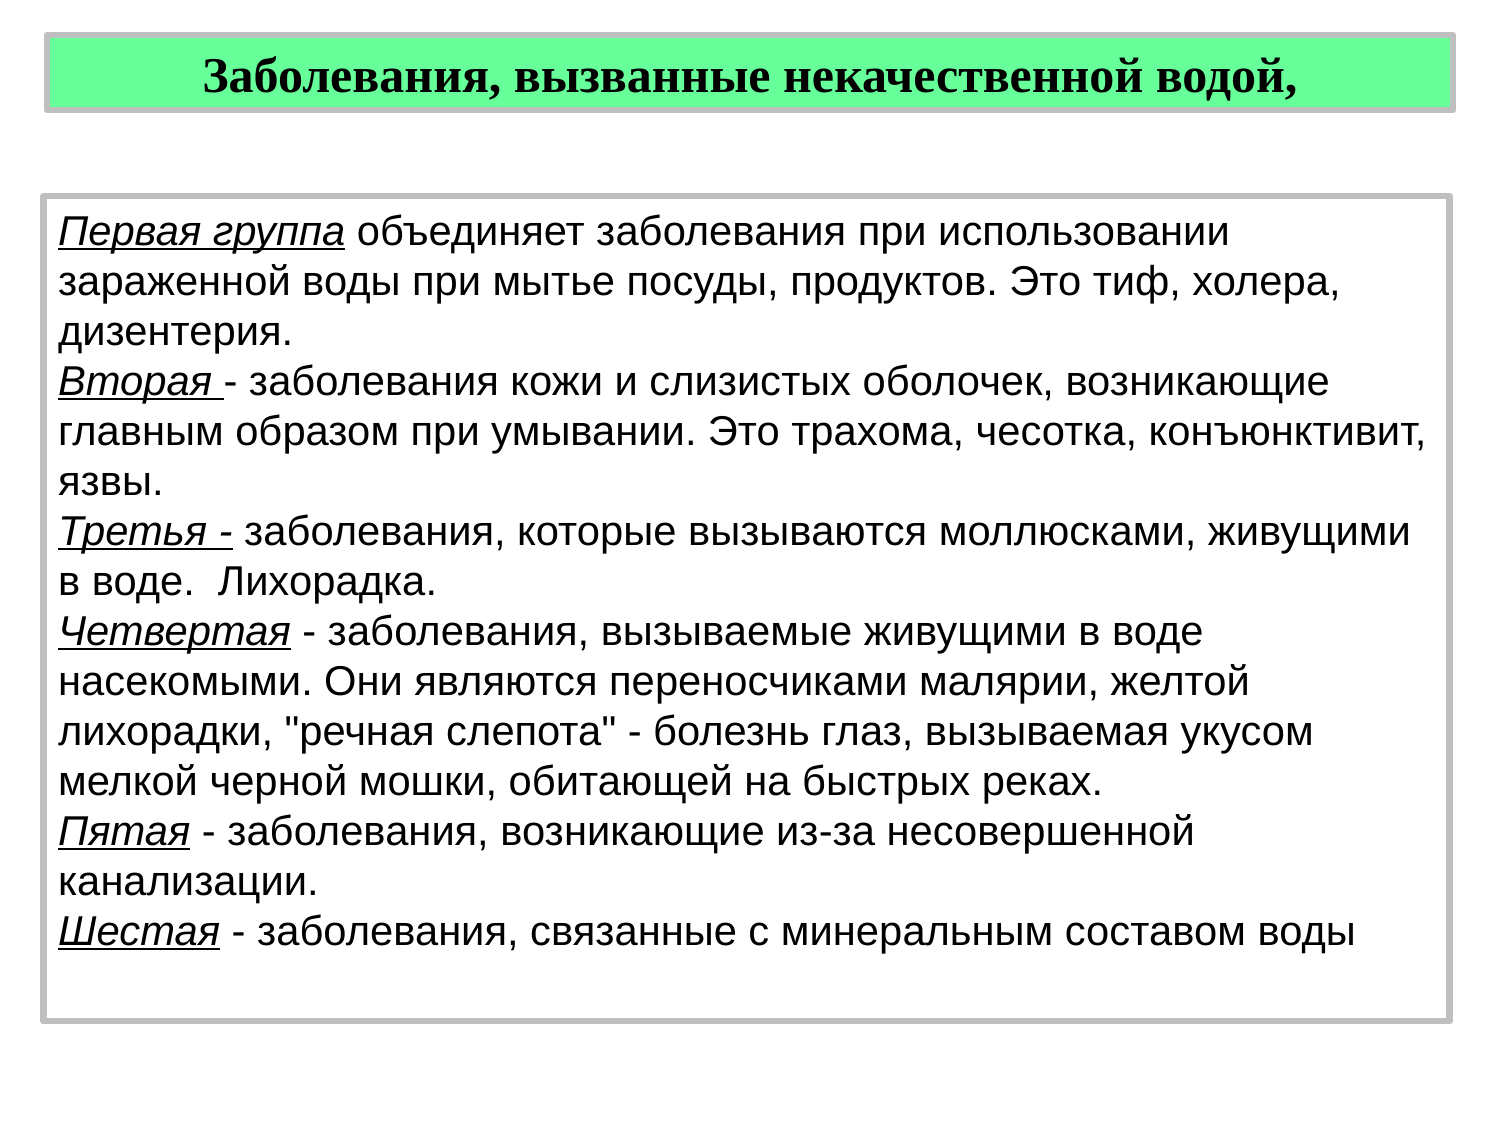

Заболевания, вызванные некачественной водой,
Первая группа объединяет заболевания при использовании зараженной воды при мытье посуды, продуктов. Это тиф, холера, дизентерия.
Вторая - заболевания кожи и слизистых оболочек, возникающие главным образом при умывании. Это трахома, чесотка, конъюнктивит, язвы.
Третья - заболевания, которые вызываются моллюсками, живущими в воде.  Лихорадка.
Четвертая - заболевания, вызываемые живущими в воде насекомыми. Они являются переносчиками малярии, желтой лихорадки, "речная слепота" - болезнь глаз, вызываемая укусом мелкой черной мошки, обитающей на быстрых реках.
Пятая - заболевания, возникающие из-за несовершенной  канализации.
Шестая - заболевания, связанные с минеральным составом воды